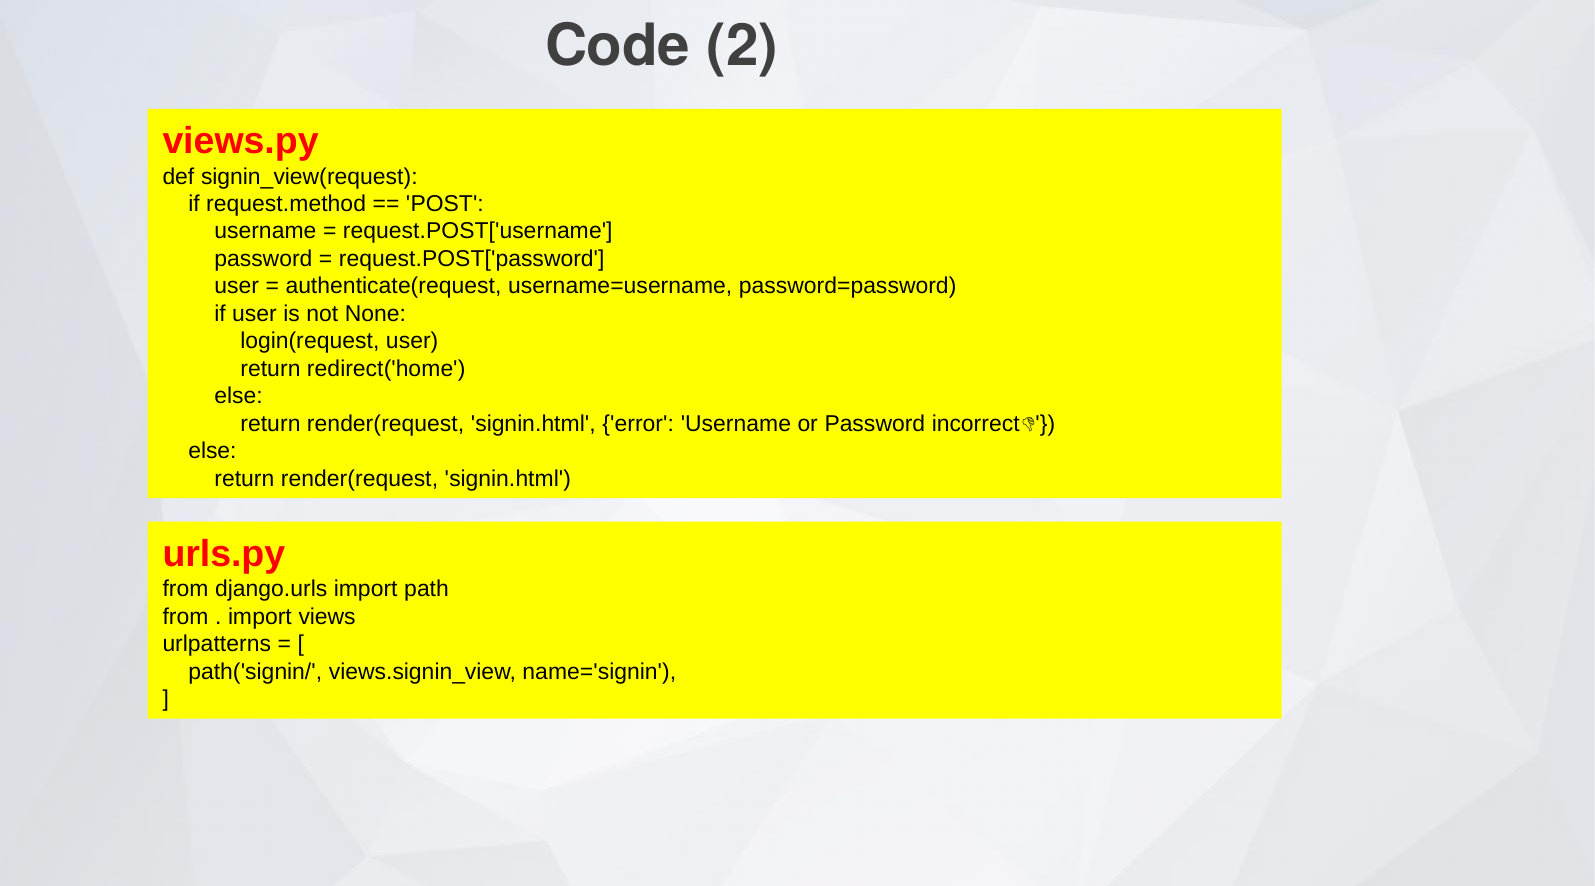

Code (2)

views.py
def signin_view(request):
    if request.method == 'POST':
        username = request.POST['username']
        password = request.POST['password']
        user = authenticate(request, username=username, password=password)
        if user is not None:
            login(request, user)
            return redirect('home')
        else:
            return render(request, 'signin.html', {'error': 'Username or Password incorrect👎'})
    else:
        return render(request, 'signin.html')
urls.py
from django.urls import path
from . import views
urlpatterns = [
    path('signin/', views.signin_view, name='signin'),
]